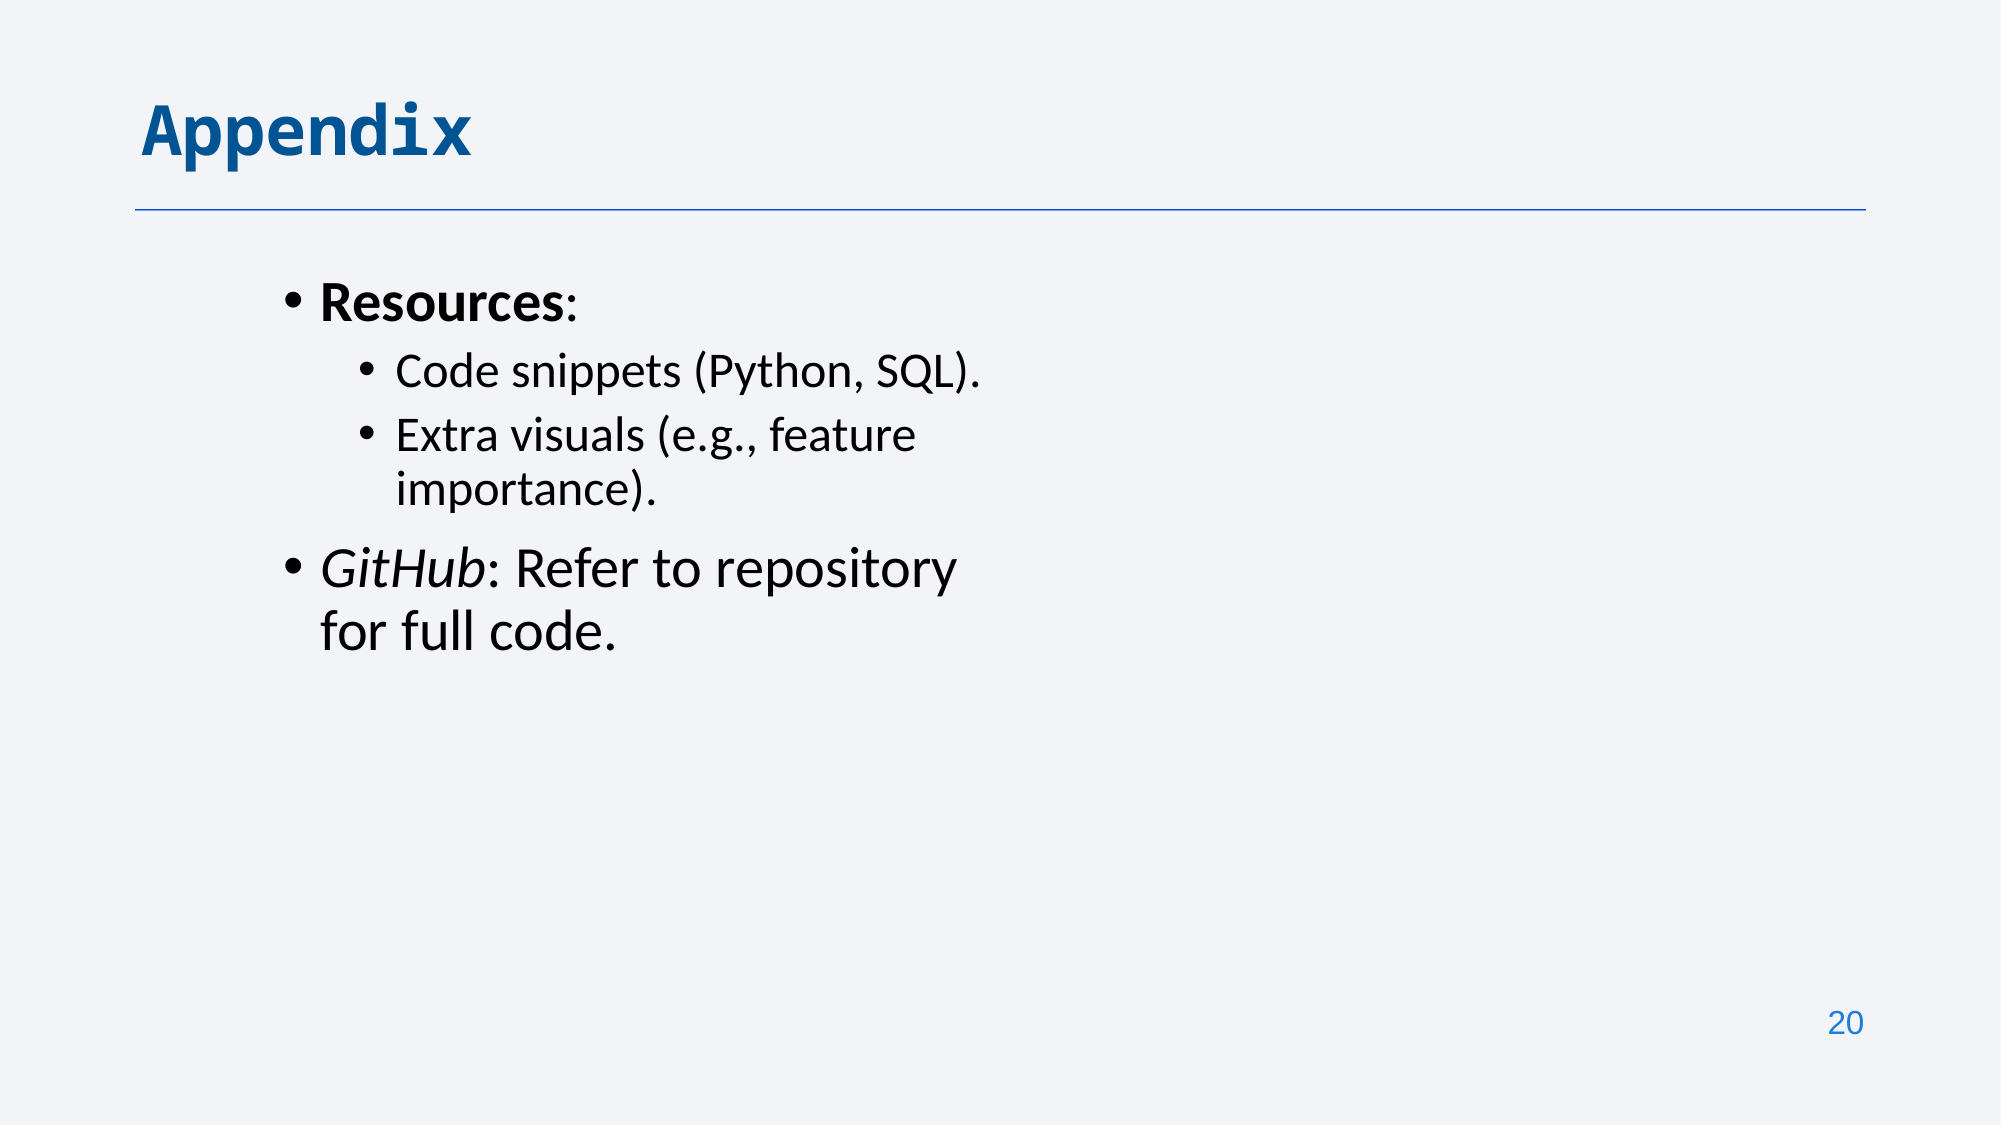

Appendix
Resources:
Code snippets (Python, SQL).
Extra visuals (e.g., feature importance).
GitHub: Refer to repository for full code.
20